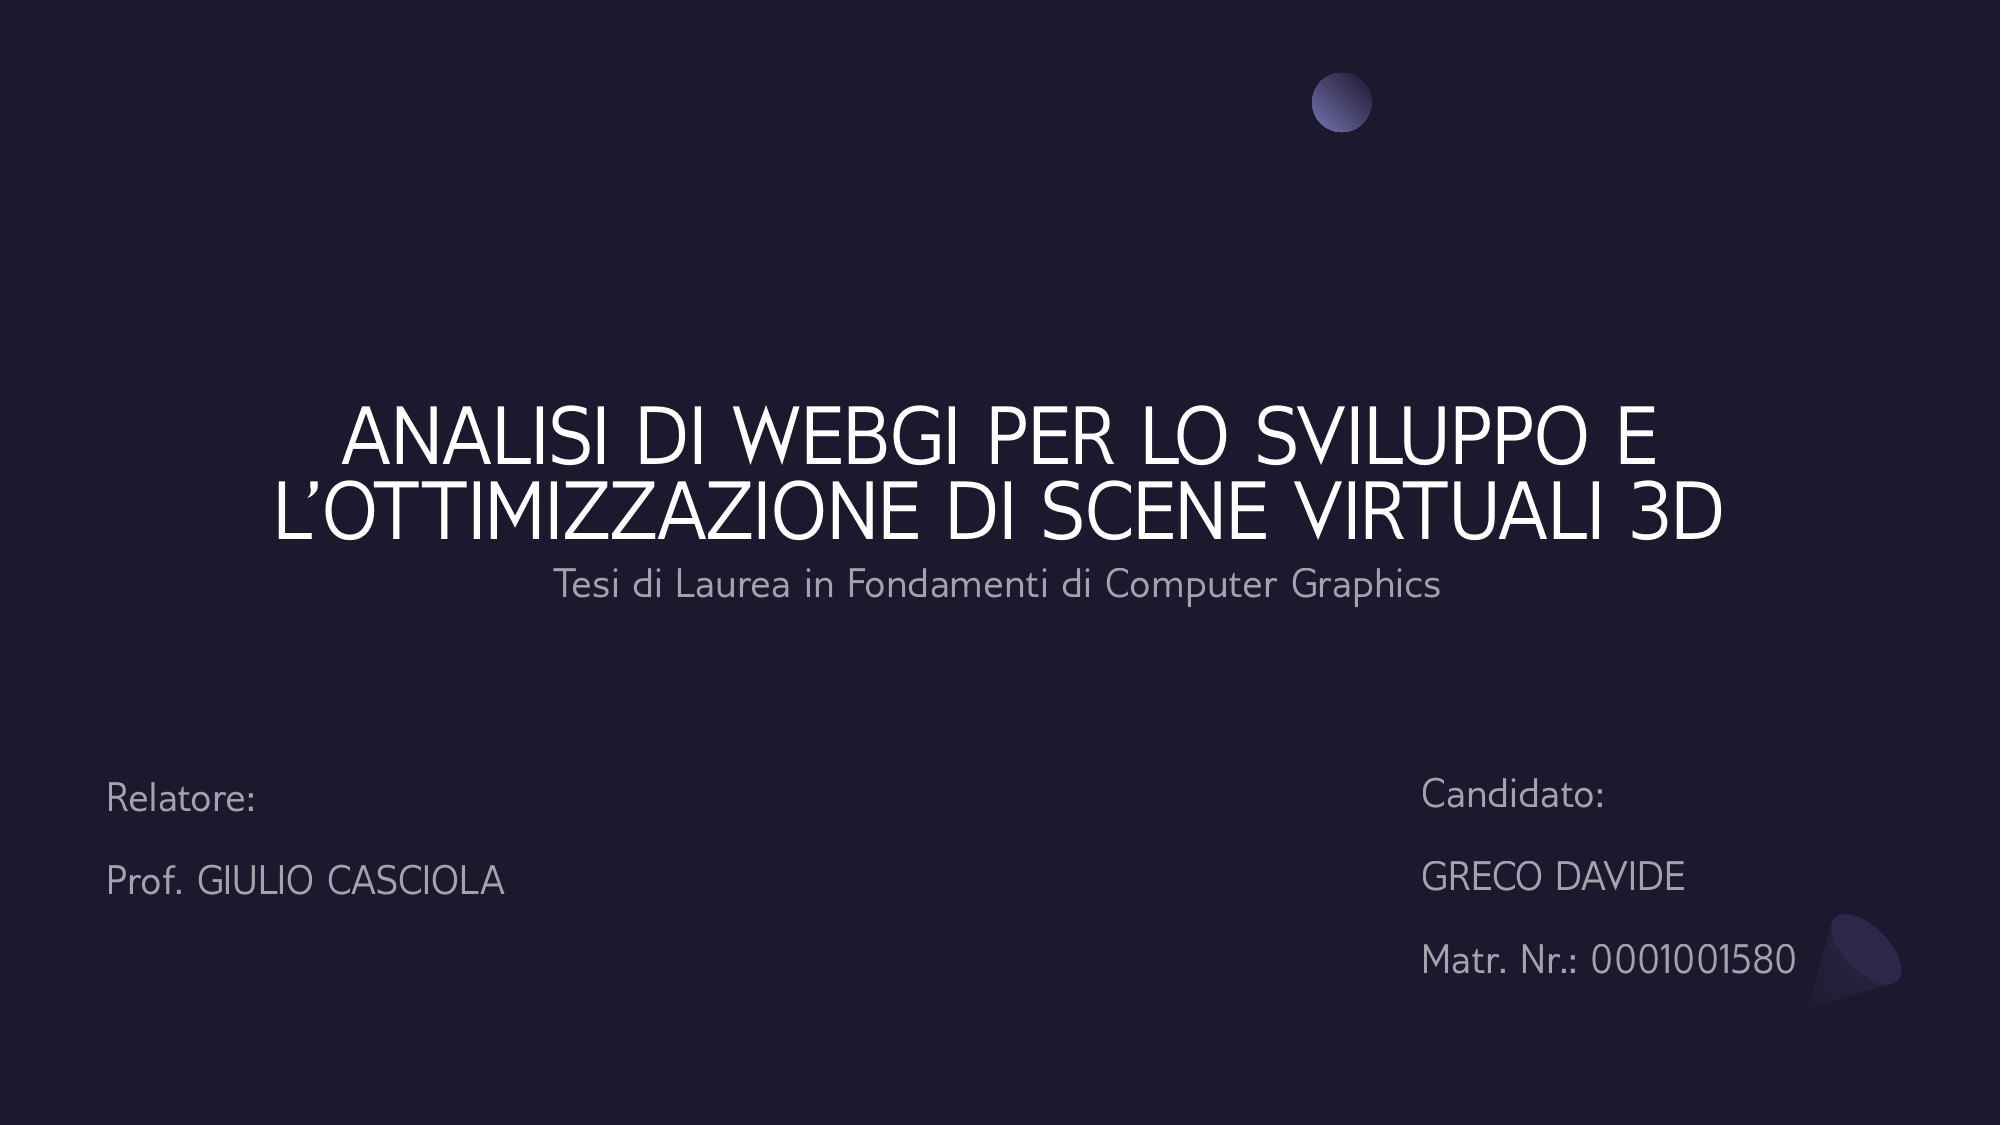

# ANALISI DI WEBGI PER LO SVILUPPO E L’OTTIMIZZAZIONE DI SCENE VIRTUALI 3D
Tesi di Laurea in Fondamenti di Computer Graphics
Candidato:
GRECO DAVIDE
Matr. Nr.: 0001001580
Relatore:
Prof. GIULIO CASCIOLA